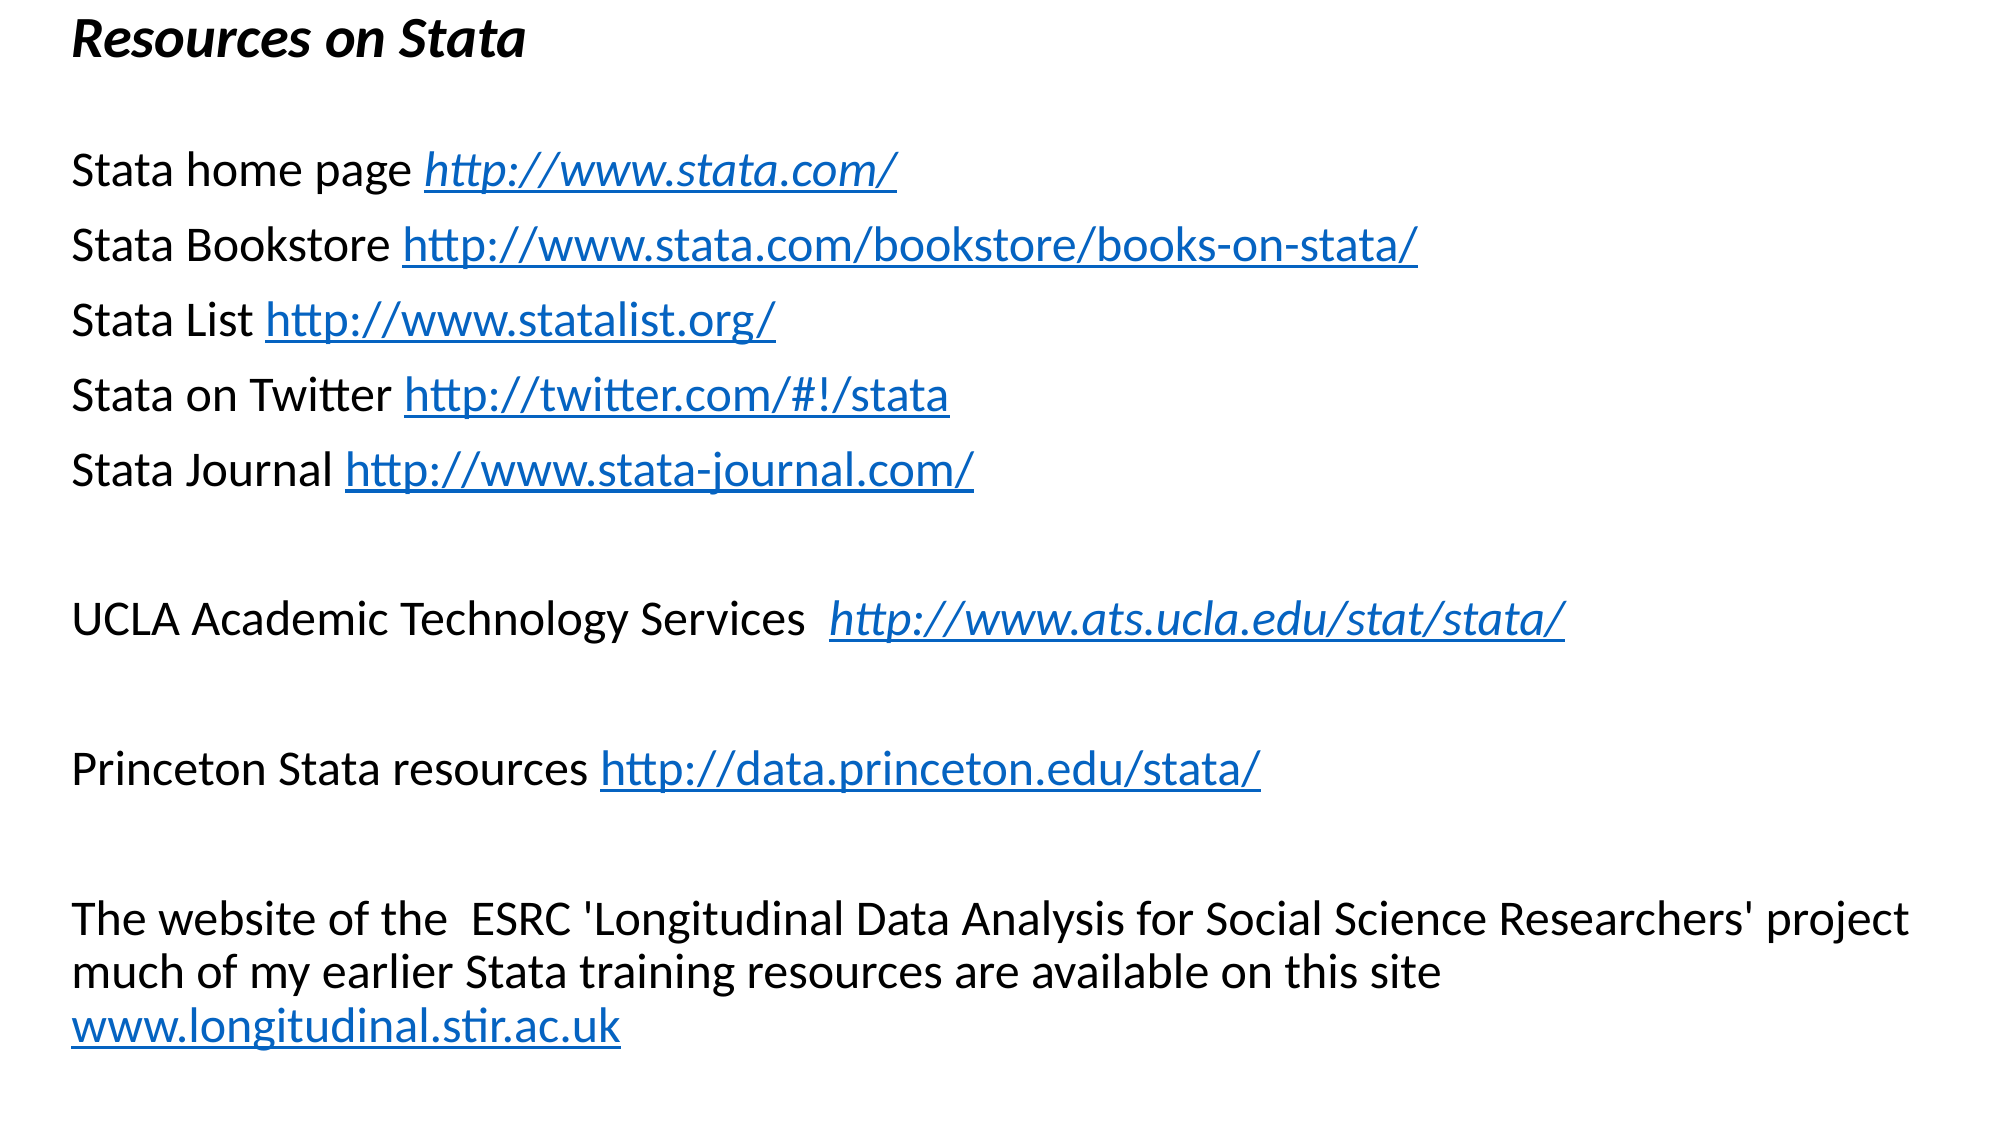

Resources on Stata

Stata home page http://www.stata.com/
Stata Bookstore http://www.stata.com/bookstore/books-on-stata/
Stata List http://www.statalist.org/
Stata on Twitter http://twitter.com/#!/stata
Stata Journal http://www.stata-journal.com/

UCLA Academic Technology Services  http://www.ats.ucla.edu/stat/stata/

Princeton Stata resources http://data.princeton.edu/stata/

The website of the  ESRC 'Longitudinal Data Analysis for Social Science Researchers' project  much of my earlier Stata training resources are available on this site www.longitudinal.stir.ac.uk